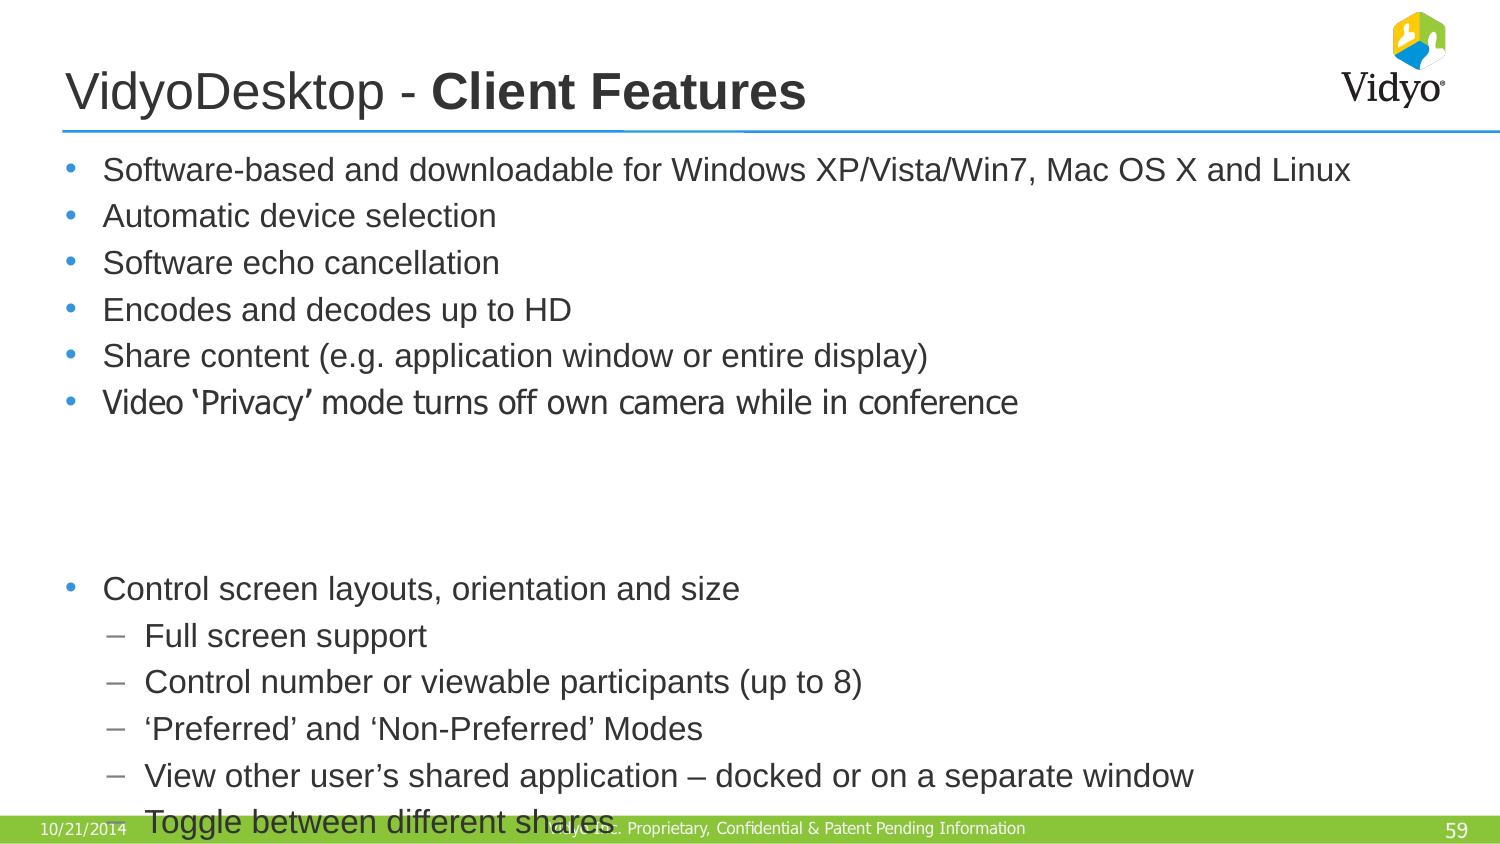

# VidyoDesktop - Client Features
Software-based and downloadable for Windows XP/Vista/Win7, Mac OS X and Linux
Automatic device selection
Software echo cancellation
Encodes and decodes up to HD
Share content (e.g. application window or entire display)
Video ‘Privacy’ mode turns off own camera while in conference

Control screen layouts, orientation and size
Full screen support
Control number or viewable participants (up to 8)
‘Preferred’ and ‘Non-Preferred’ Modes
View other user’s shared application – docked or on a separate window
Toggle between different shares
Audio controls
speaker volume and mute
microphone level and mute